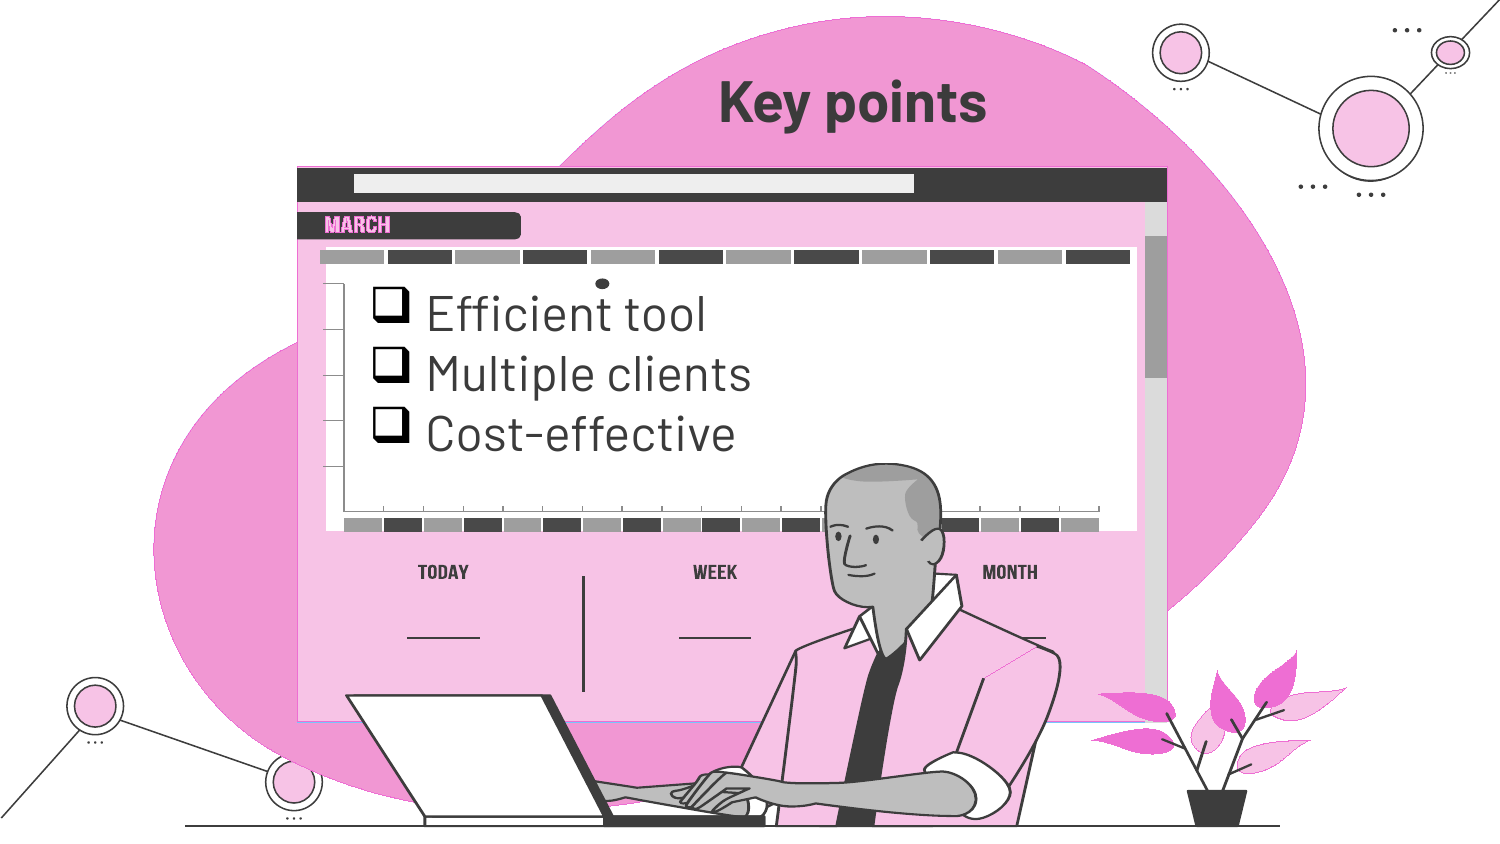

Key points

Efficient tool
Multiple clients
Cost-effective